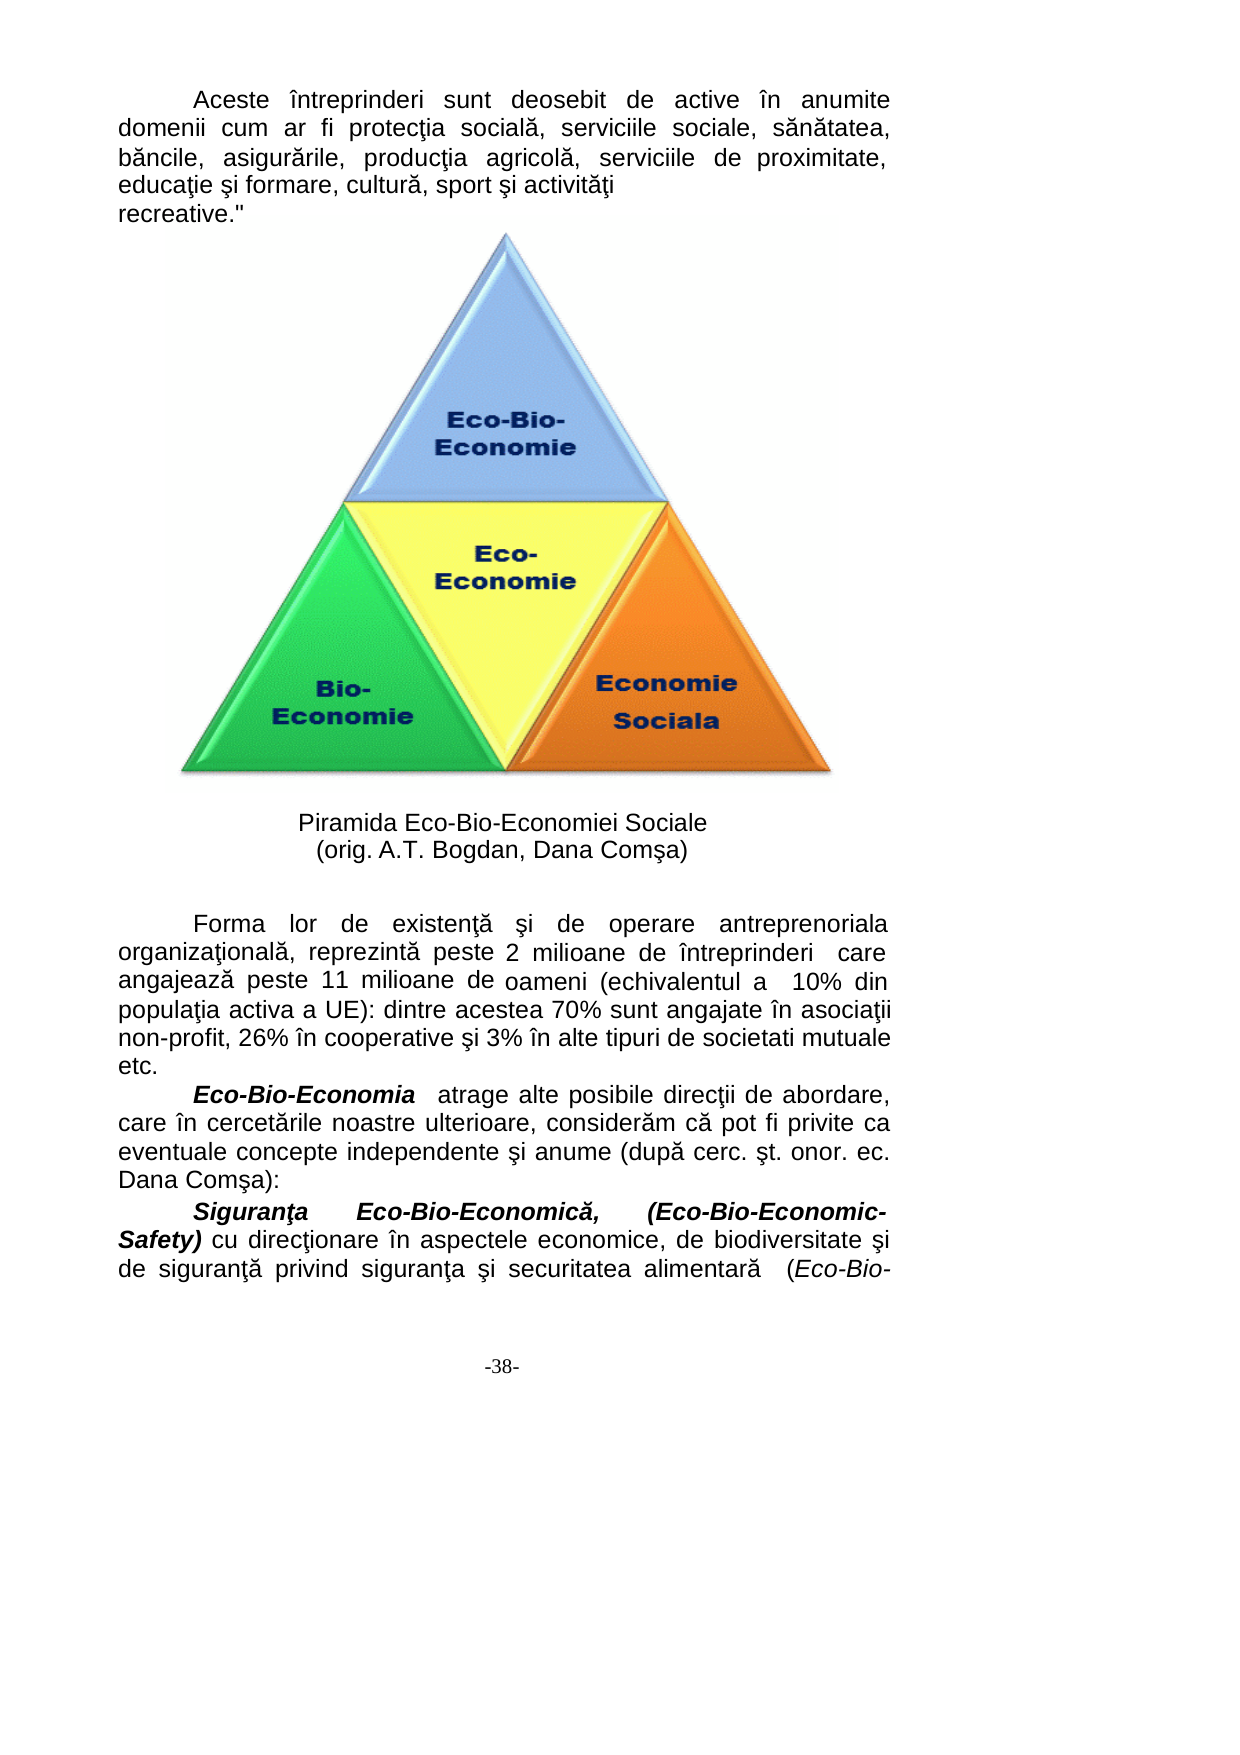

Aceste  întreprinderi  sunt  deosebit  de  active  în  anumite
domenii  cum  ar  fi  protecţia  socială,  serviciile  sociale,  sănătatea,
băncile,  asigurările,  producţia  agricolă,  serviciile  de
educaţie şi formare, cultură, sport şi activităţi recreative."
proximitate,

Piramida Eco-Bio-Economiei Sociale
(orig. A.T. Bogdan, Dana Comşa)
Forma   lor   de   existenţă
organizaţională, reprezintă peste angajează peste 11 milioane de
şi   de   operare   antreprenoriala
2 milioane de întreprinderi
care
oameni (echivalentul a   10% din
populaţia activa a UE): dintre acestea 70% sunt angajate în asociaţii
non-profit, 26% în cooperative şi 3% în alte tipuri de societati mutuale
etc.
Eco-Bio-Economia  atrage alte posibile direcţii de abordare, care în cercetările noastre ulterioare, considerăm că pot fi privite ca eventuale concepte independente şi anume (după cerc. şt. onor. ec. Dana Comşa):
Siguranţa
Eco-Bio-Economică,
(Eco-Bio-Economic-
Safety) cu direcţionare în aspectele economice, de biodiversitate şi
de siguranţă privind siguranţa şi securitatea alimentară   (Eco-Bio-
-38-